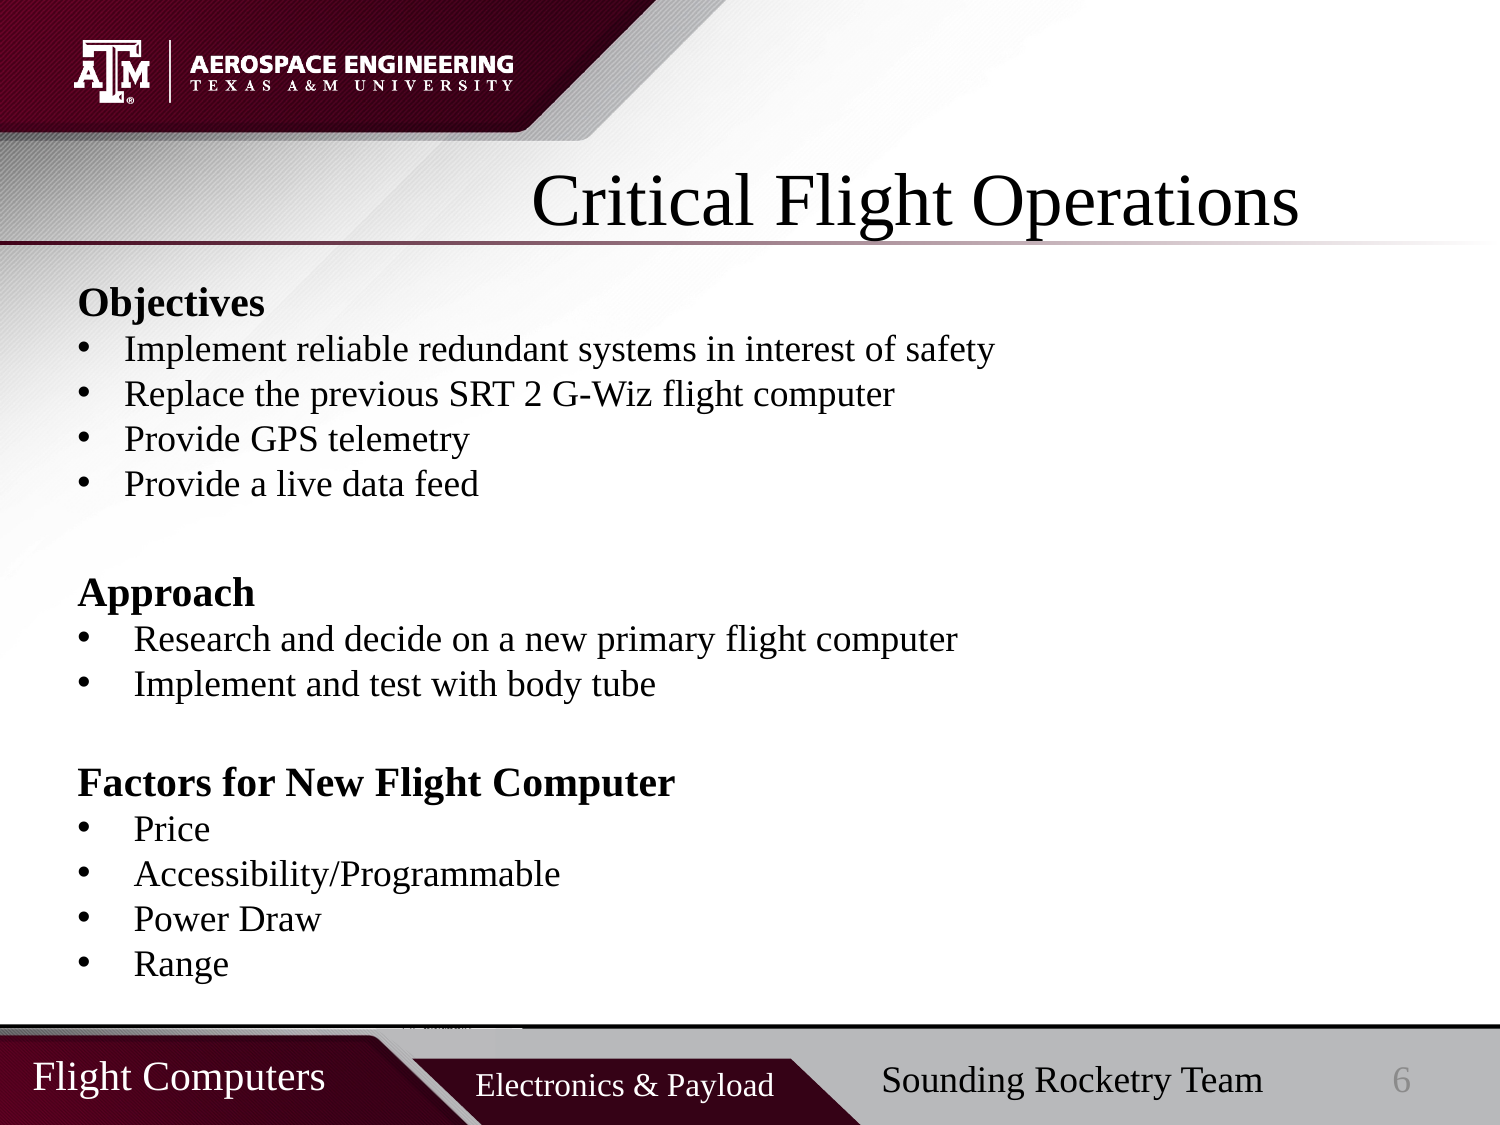

# Critical Flight Operations
Objectives
Implement reliable redundant systems in interest of safety
Replace the previous SRT 2 G-Wiz flight computer
Provide GPS telemetry
Provide a live data feed

Approach
Research and decide on a new primary flight computer
Implement and test with body tube

Factors for New Flight Computer
Price
Accessibility/Programmable
Power Draw
Range
6
Sounding Rocketry Team
Flight Computers
Electronics & Payload